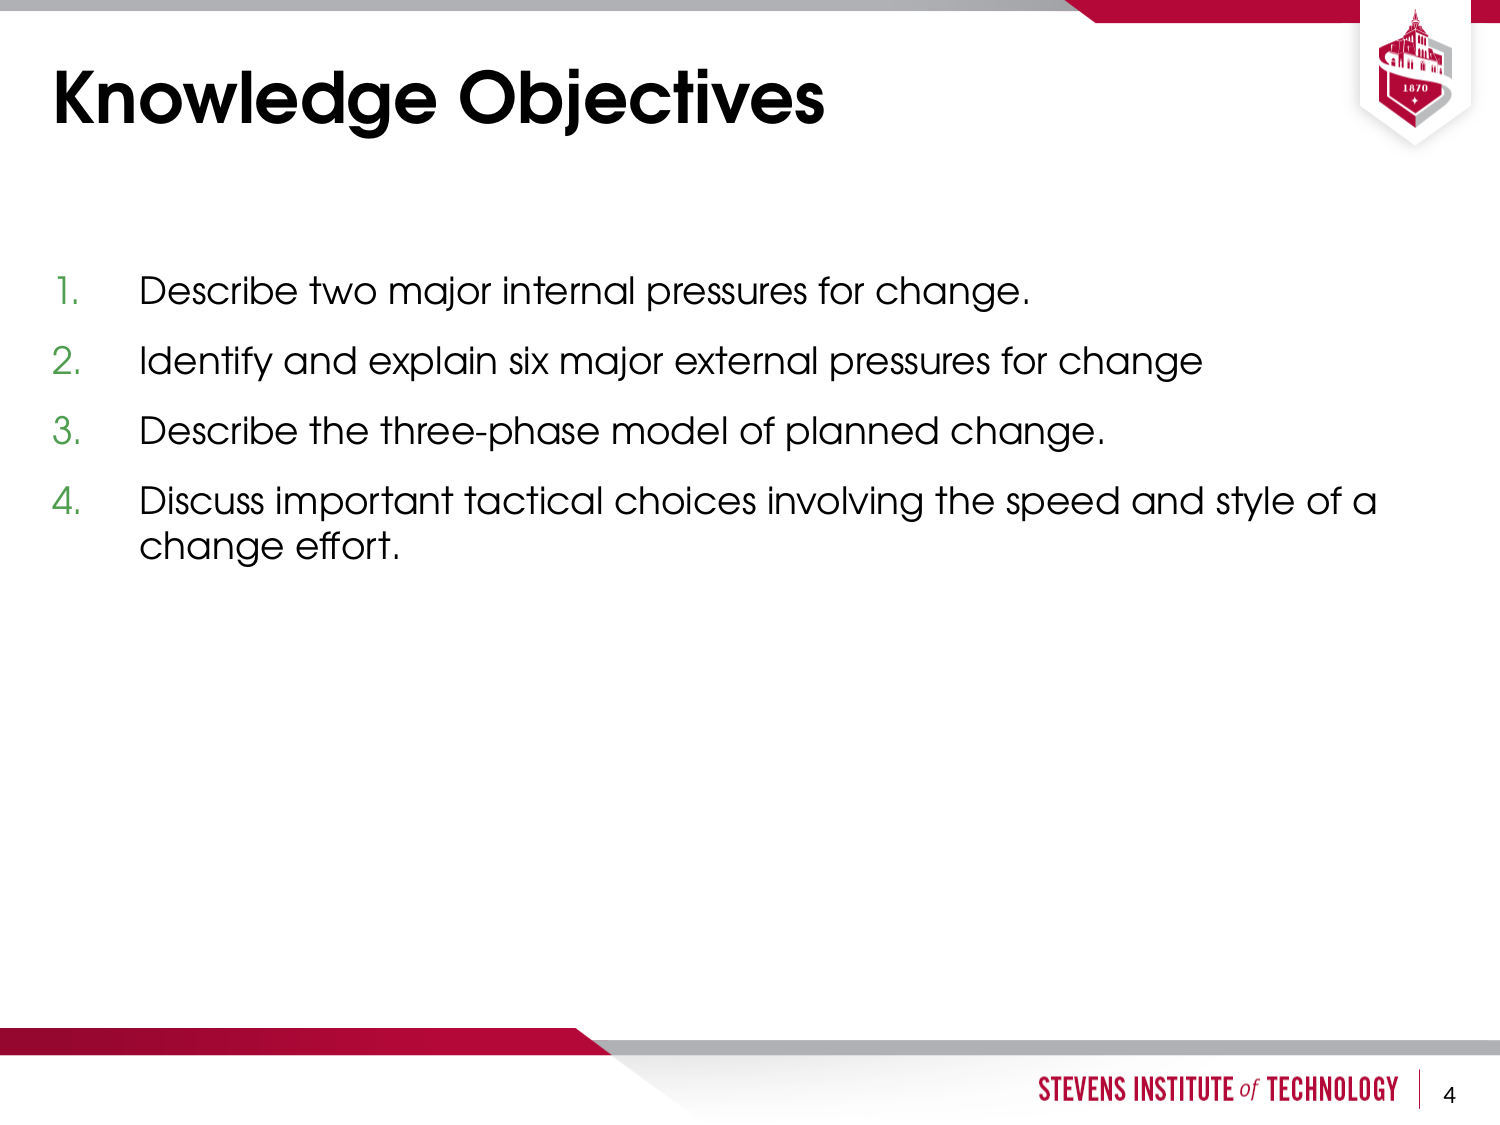

# Knowledge Objectives
Describe two major internal pressures for change.
Identify and explain six major external pressures for change
Describe the three-phase model of planned change.
Discuss important tactical choices involving the speed and style of a change effort.
4